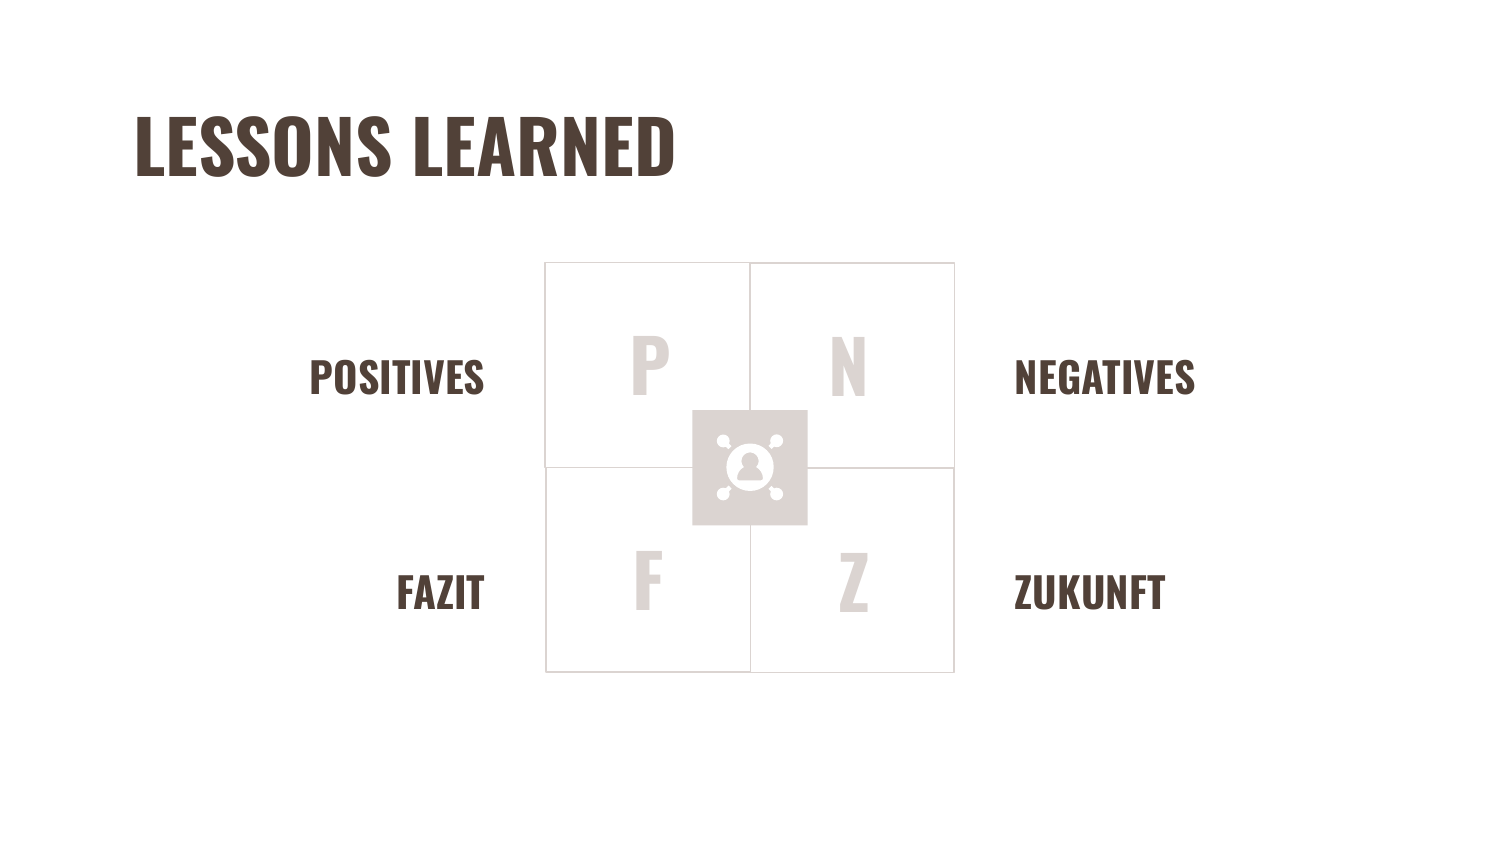

# LESSONS LEARNED

P
N

F
Z
NEGATIVES
POSITIVES
ZUKUNFT
FAZIT